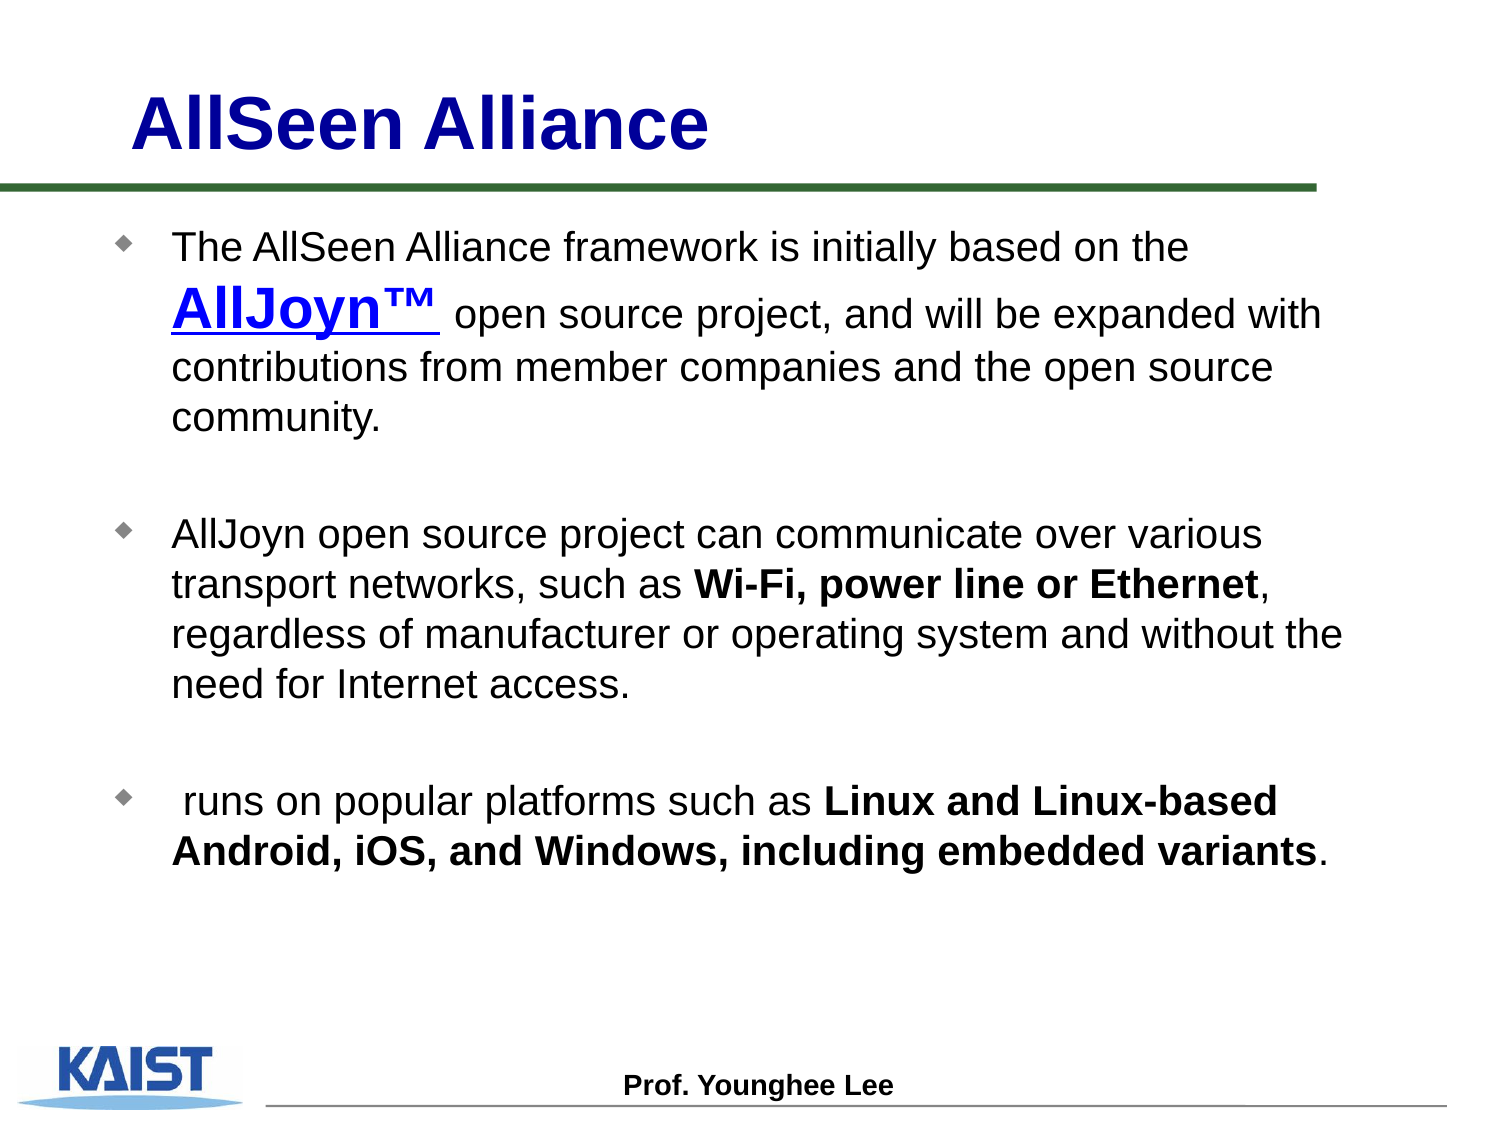

# AllSeen Alliance
The AllSeen Alliance framework is initially based on the AllJoyn™ open source project, and will be expanded with contributions from member companies and the open source community.

AllJoyn open source project can communicate over various transport networks, such as Wi-Fi, power line or Ethernet, regardless of manufacturer or operating system and without the need for Internet access.

 runs on popular platforms such as Linux and Linux-based Android, iOS, and Windows, including embedded variants.